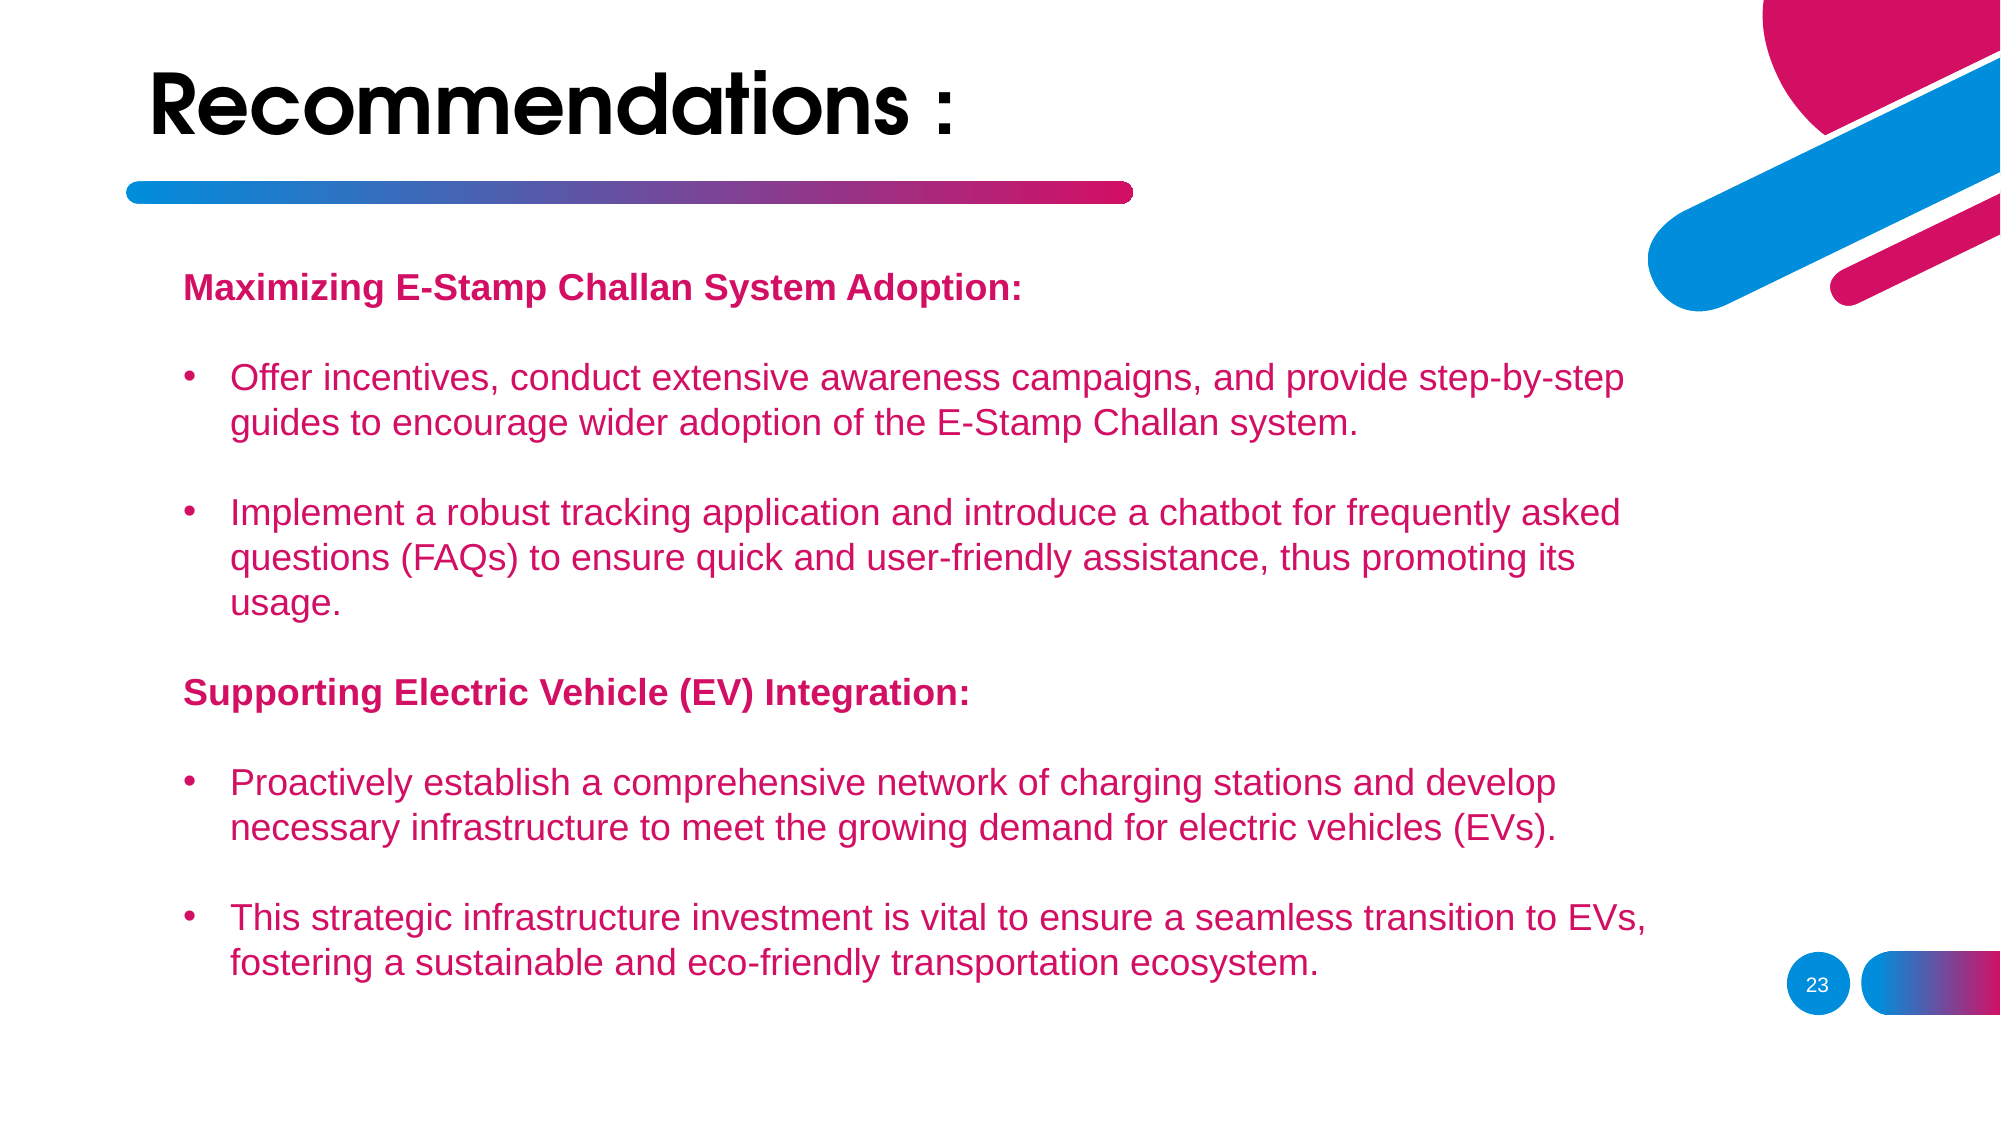

Recommendations :
Maximizing E-Stamp Challan System Adoption:

Offer incentives, conduct extensive awareness campaigns, and provide step-by-step guides to encourage wider adoption of the E-Stamp Challan system.

Implement a robust tracking application and introduce a chatbot for frequently asked questions (FAQs) to ensure quick and user-friendly assistance, thus promoting its usage.

Supporting Electric Vehicle (EV) Integration:

Proactively establish a comprehensive network of charging stations and develop necessary infrastructure to meet the growing demand for electric vehicles (EVs).

This strategic infrastructure investment is vital to ensure a seamless transition to EVs, fostering a sustainable and eco-friendly transportation ecosystem.
23